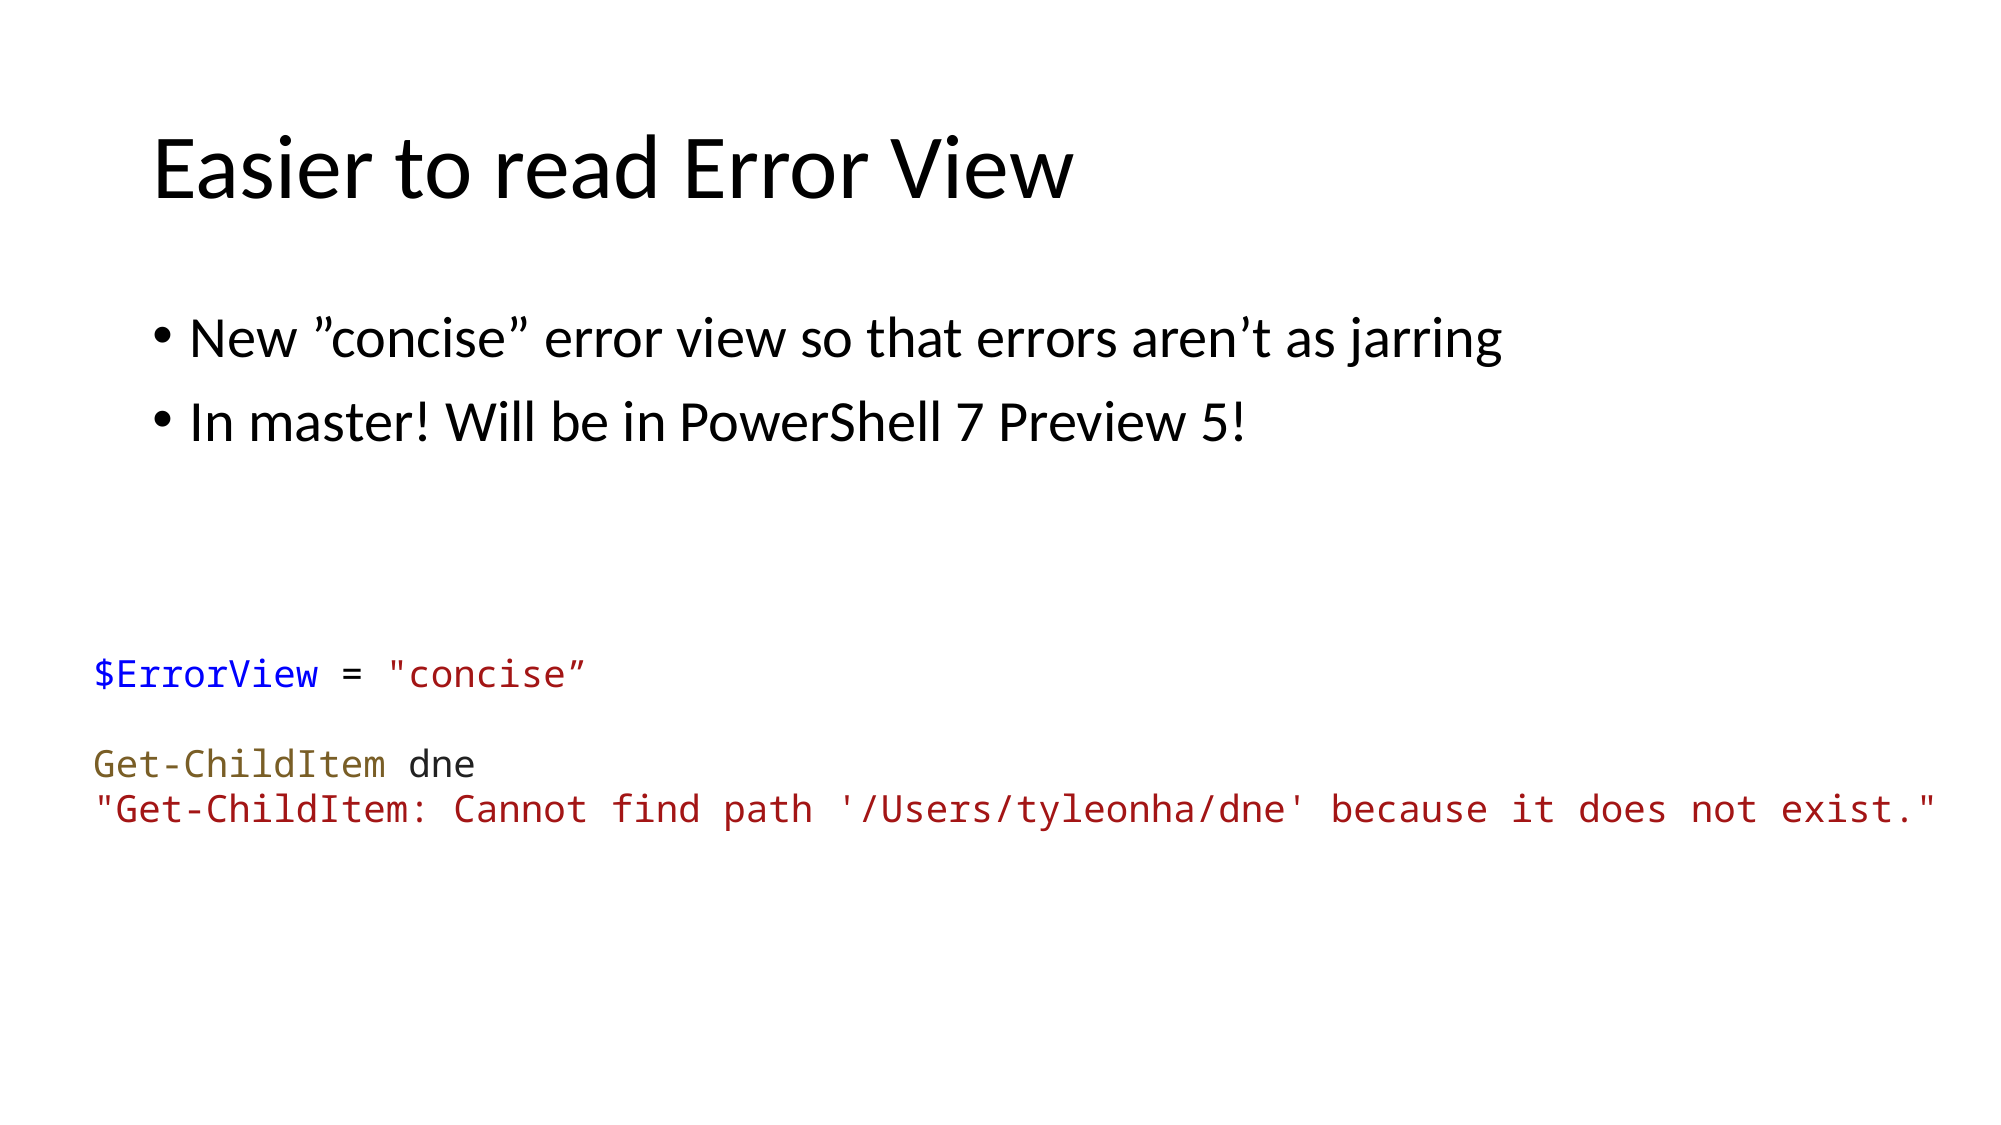

# Easier to read Error View
New ”concise” error view so that errors aren’t as jarring
In master! Will be in PowerShell 7 Preview 5!
$ErrorView = "concise”

Get-ChildItem dne
"Get-ChildItem: Cannot find path '/Users/tyleonha/dne' because it does not exist."